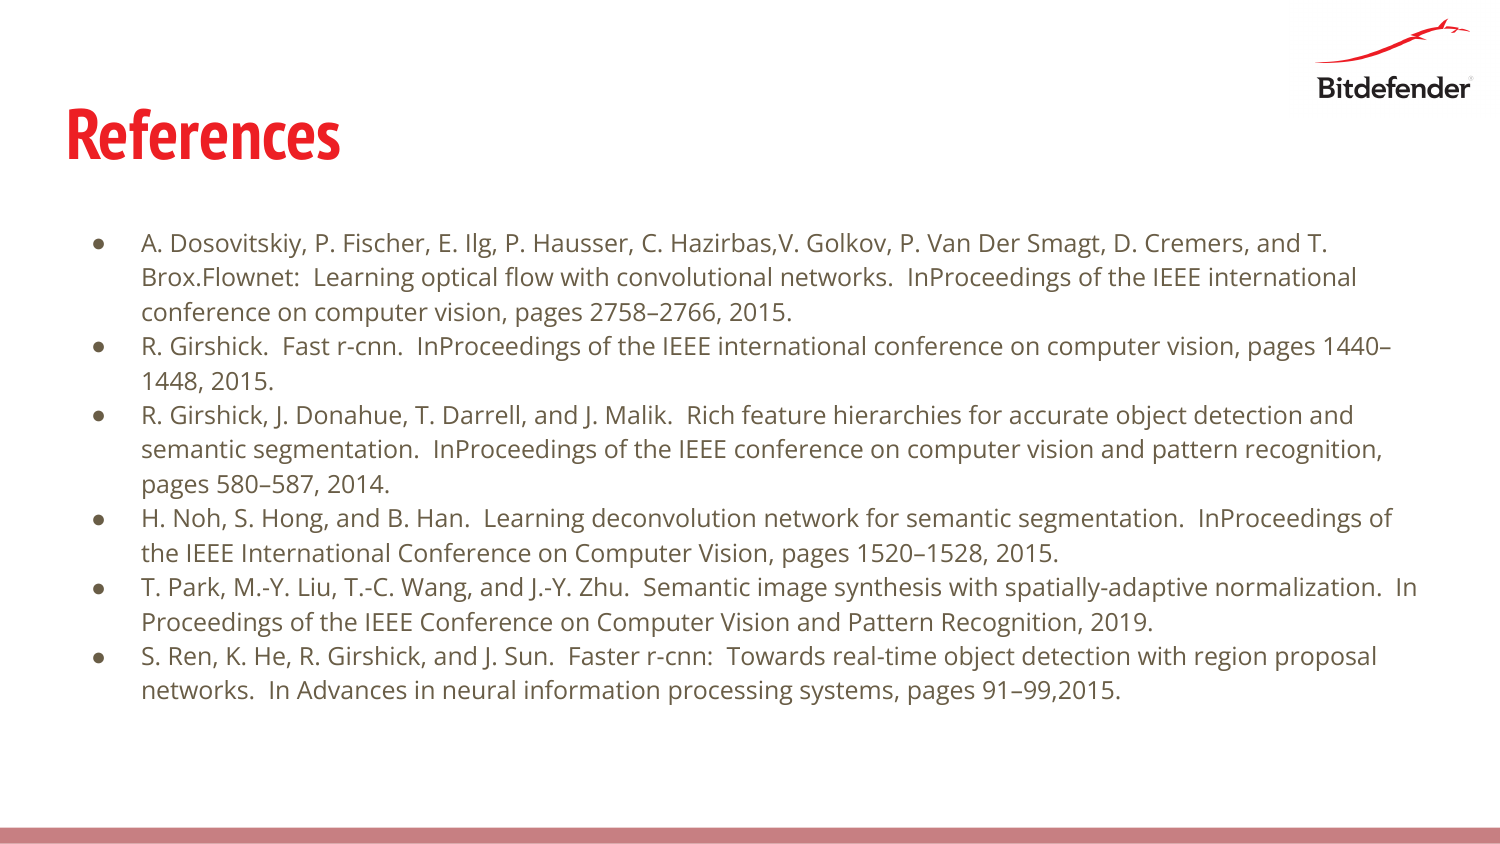

# References
A. Dosovitskiy, P. Fischer, E. Ilg, P. Hausser, C. Hazirbas,V. Golkov, P. Van Der Smagt, D. Cremers, and T. Brox.Flownet:  Learning optical flow with convolutional networks.  InProceedings of the IEEE international conference on computer vision, pages 2758–2766, 2015.
R. Girshick.  Fast r-cnn.  InProceedings of the IEEE international conference on computer vision, pages 1440–1448, 2015.
R. Girshick, J. Donahue, T. Darrell, and J. Malik.  Rich feature hierarchies for accurate object detection and semantic segmentation.  InProceedings of the IEEE conference on computer vision and pattern recognition, pages 580–587, 2014.
H. Noh, S. Hong, and B. Han.  Learning deconvolution network for semantic segmentation.  InProceedings of the IEEE International Conference on Computer Vision, pages 1520–1528, 2015.
T. Park, M.-Y. Liu, T.-C. Wang, and J.-Y. Zhu.  Semantic image synthesis with spatially-adaptive normalization.  In Proceedings of the IEEE Conference on Computer Vision and Pattern Recognition, 2019.
S. Ren, K. He, R. Girshick, and J. Sun.  Faster r-cnn:  Towards real-time object detection with region proposal networks.  In Advances in neural information processing systems, pages 91–99,2015.